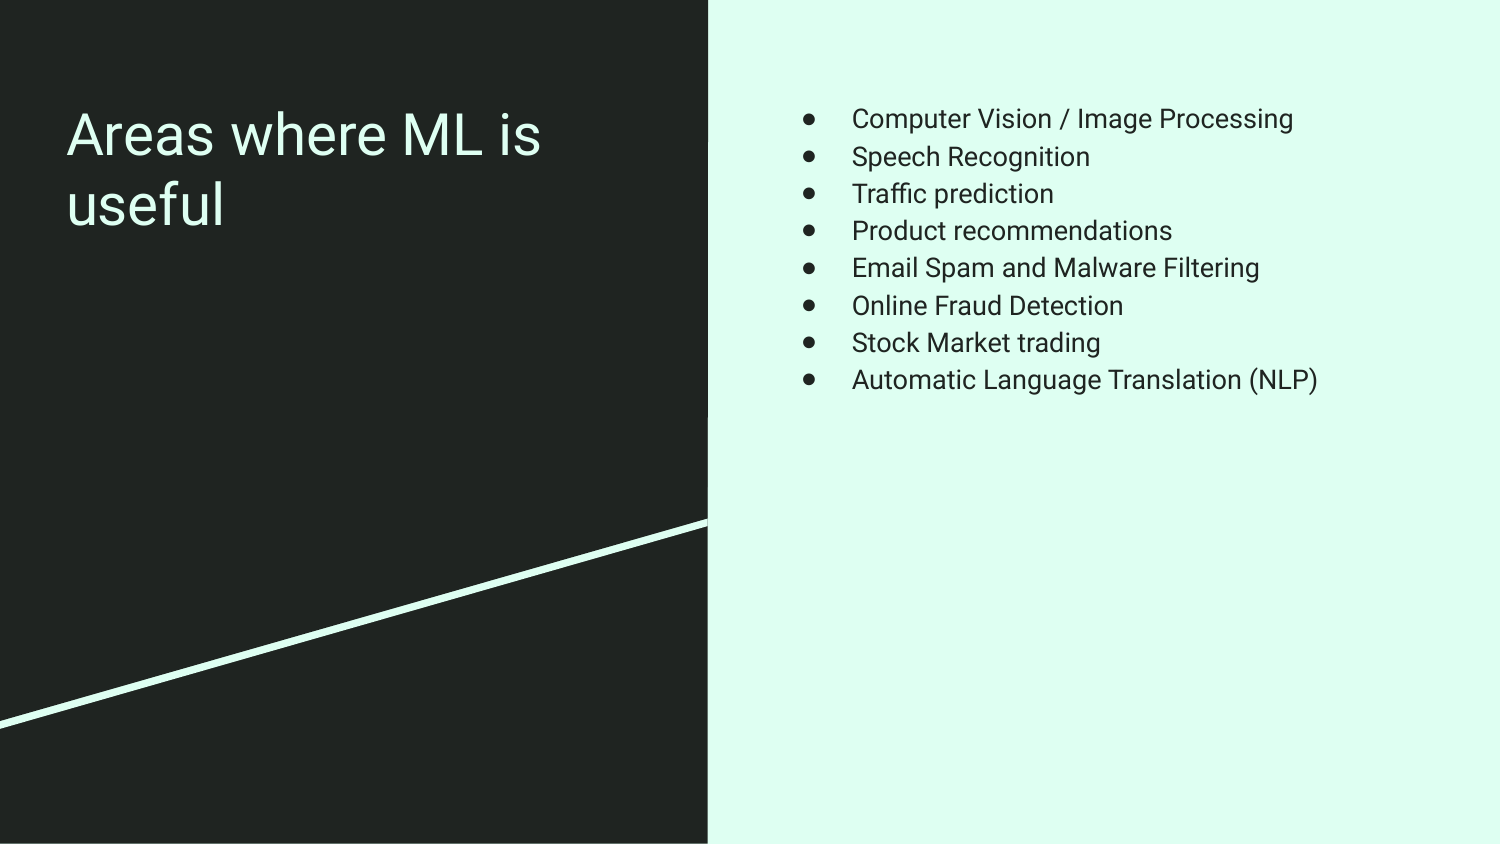

# Areas where ML is useful
Computer Vision / Image Processing
Speech Recognition
Traffic prediction
Product recommendations
Email Spam and Malware Filtering
Online Fraud Detection
Stock Market trading
Automatic Language Translation (NLP)